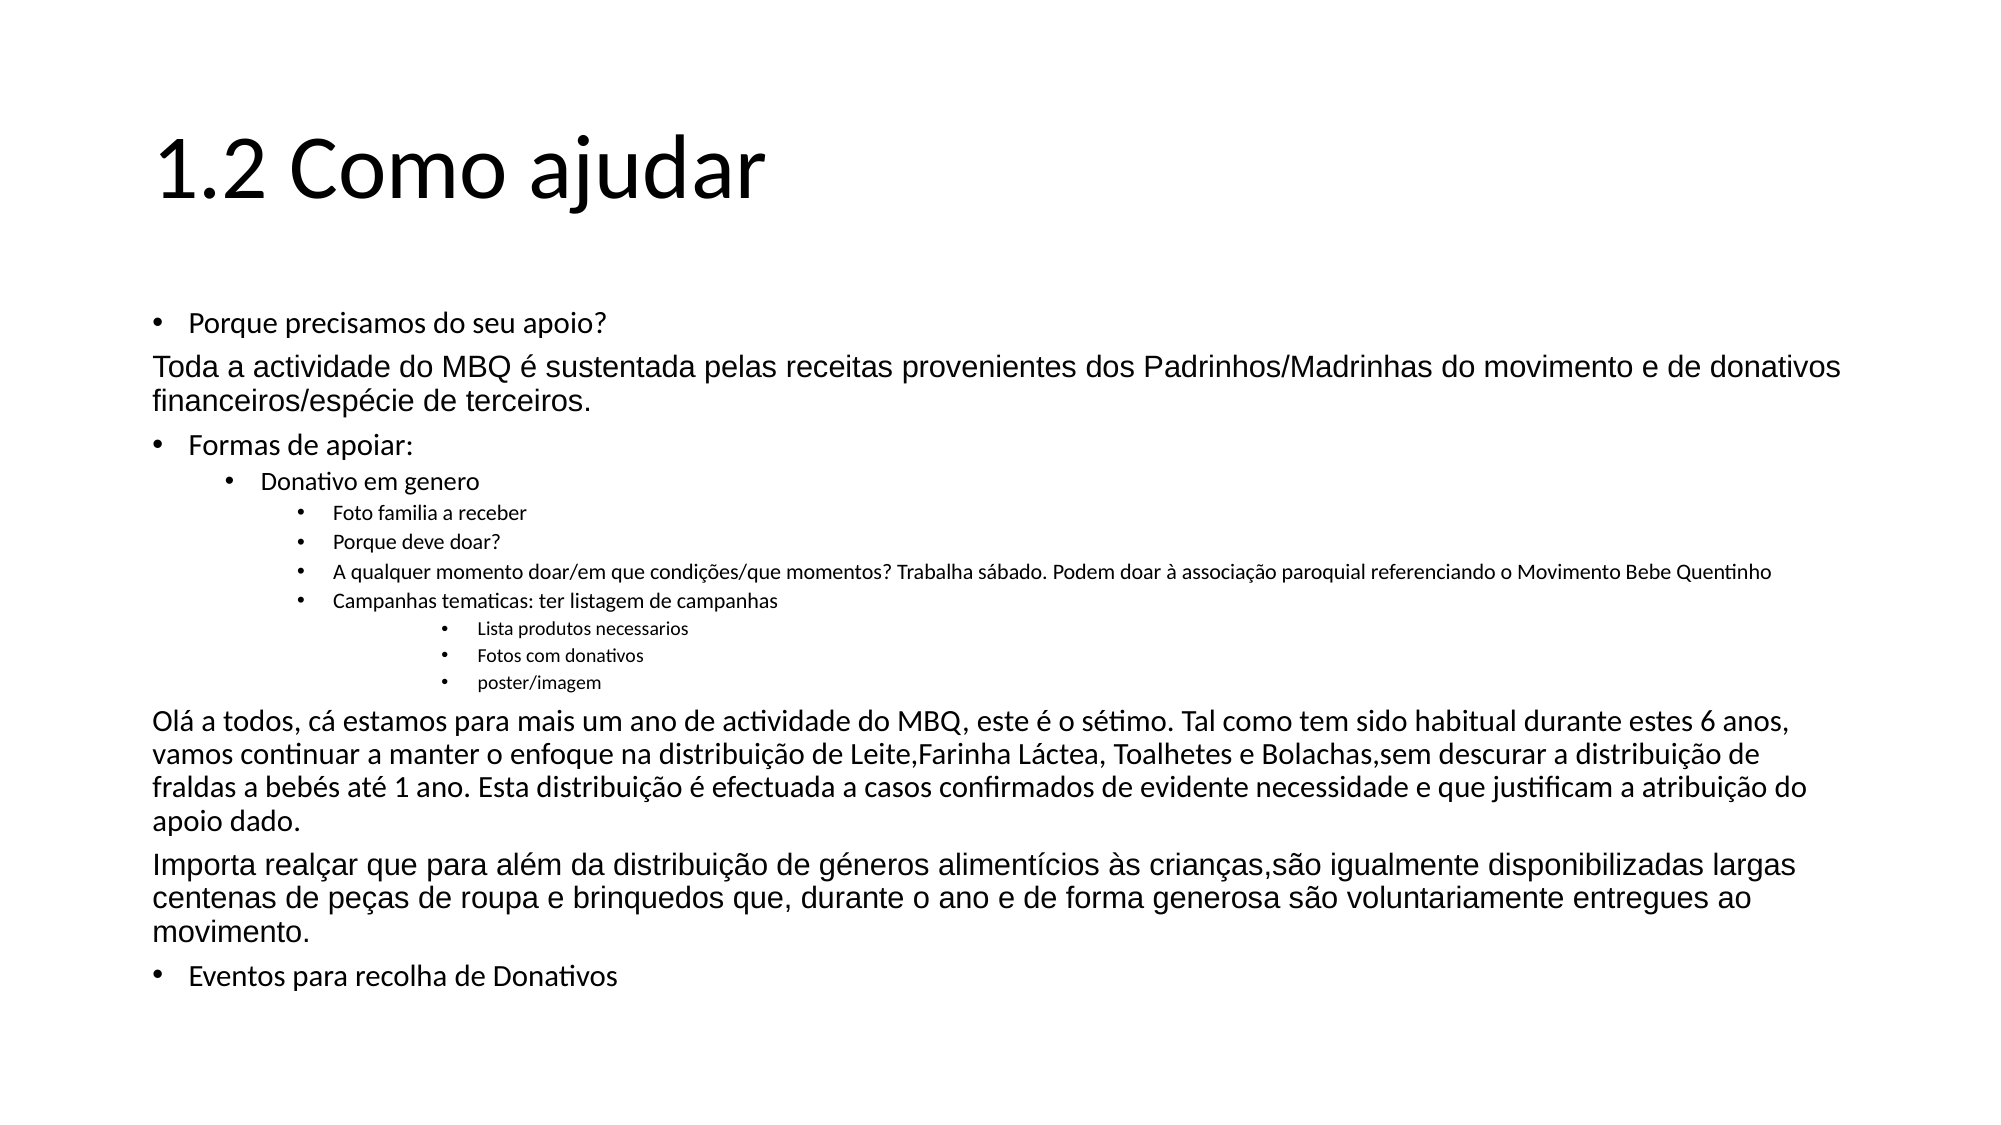

# 1.2 Como ajudar
Porque precisamos do seu apoio?
Toda a actividade do MBQ é sustentada pelas receitas provenientes dos Padrinhos/Madrinhas do movimento e de donativos financeiros/espécie de terceiros.
Formas de apoiar:
Donativo em genero
Foto familia a receber
Porque deve doar?
A qualquer momento doar/em que condições/que momentos? Trabalha sábado. Podem doar à associação paroquial referenciando o Movimento Bebe Quentinho
Campanhas tematicas: ter listagem de campanhas
Lista produtos necessarios
Fotos com donativos
poster/imagem
Olá a todos, cá estamos para mais um ano de actividade do MBQ, este é o sétimo. Tal como tem sido habitual durante estes 6 anos, vamos continuar a manter o enfoque na distribuição de Leite,Farinha Láctea, Toalhetes e Bolachas,sem descurar a distribuição de fraldas a bebés até 1 ano. Esta distribuição é efectuada a casos confirmados de evidente necessidade e que justificam a atribuição do apoio dado.
Importa realçar que para além da distribuição de géneros alimentícios às crianças,são igualmente disponibilizadas largas centenas de peças de roupa e brinquedos que, durante o ano e de forma generosa são voluntariamente entregues ao movimento.
Eventos para recolha de Donativos